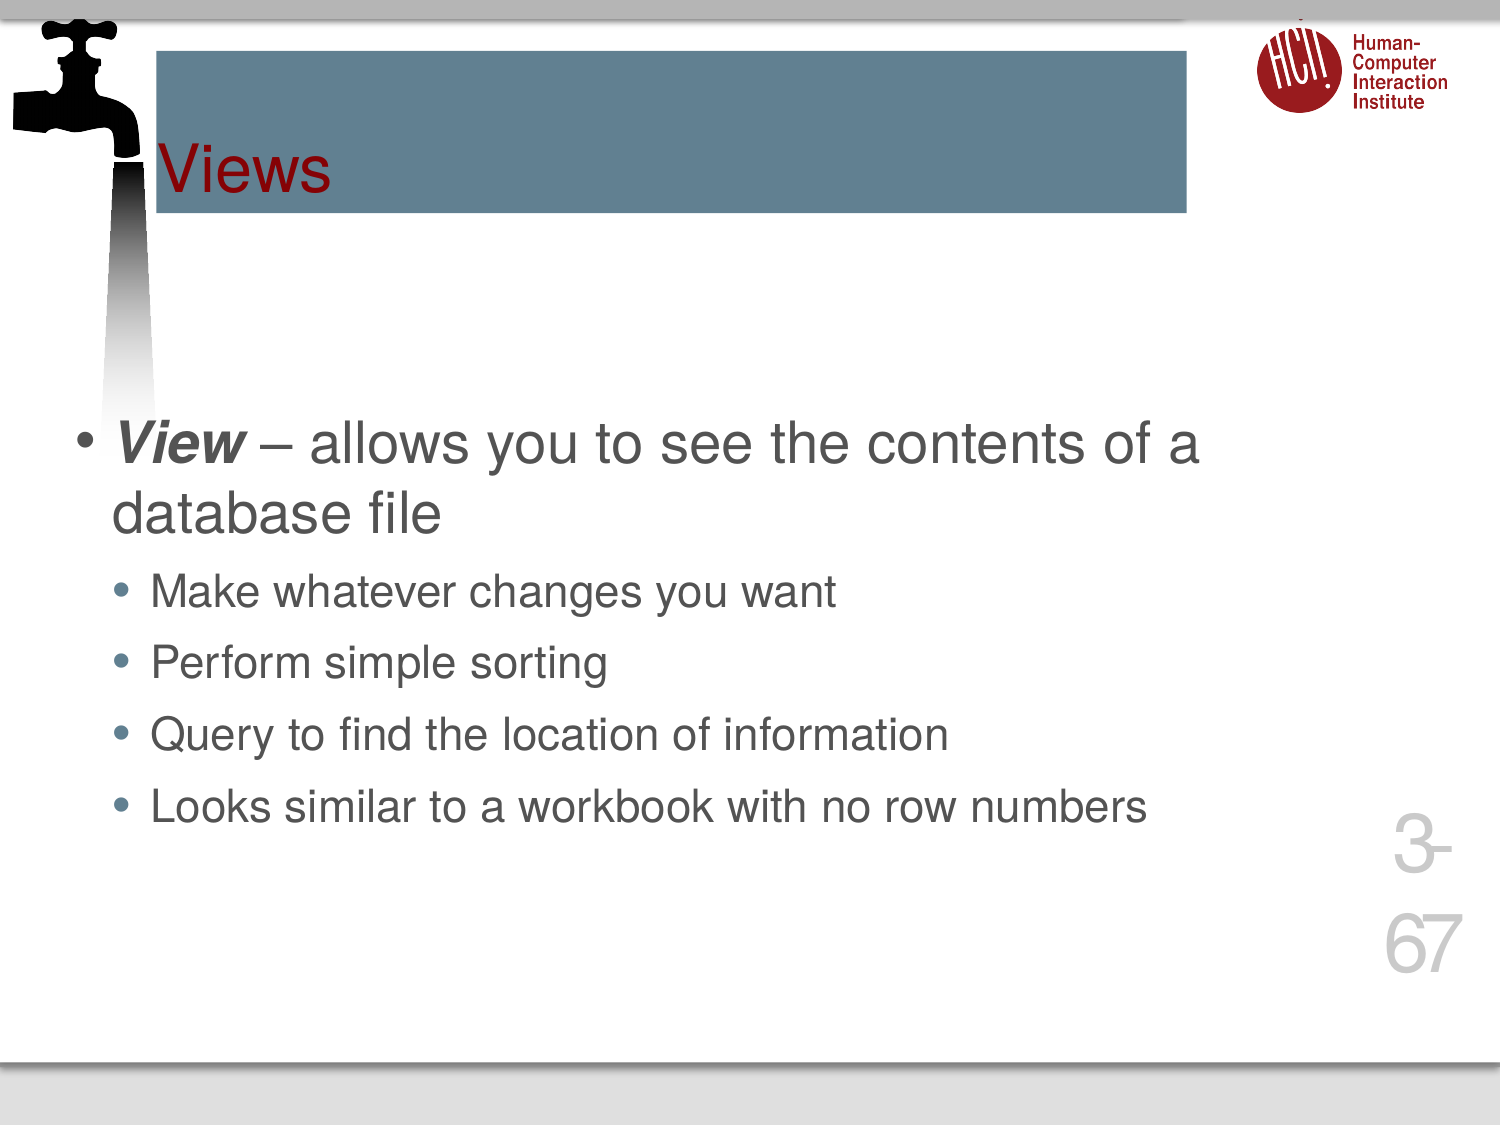

# Views
View – allows you to see the contents of a database file
Make whatever changes you want
Perform simple sorting
Query to find the location of information
Looks similar to a workbook with no row numbers
3-67